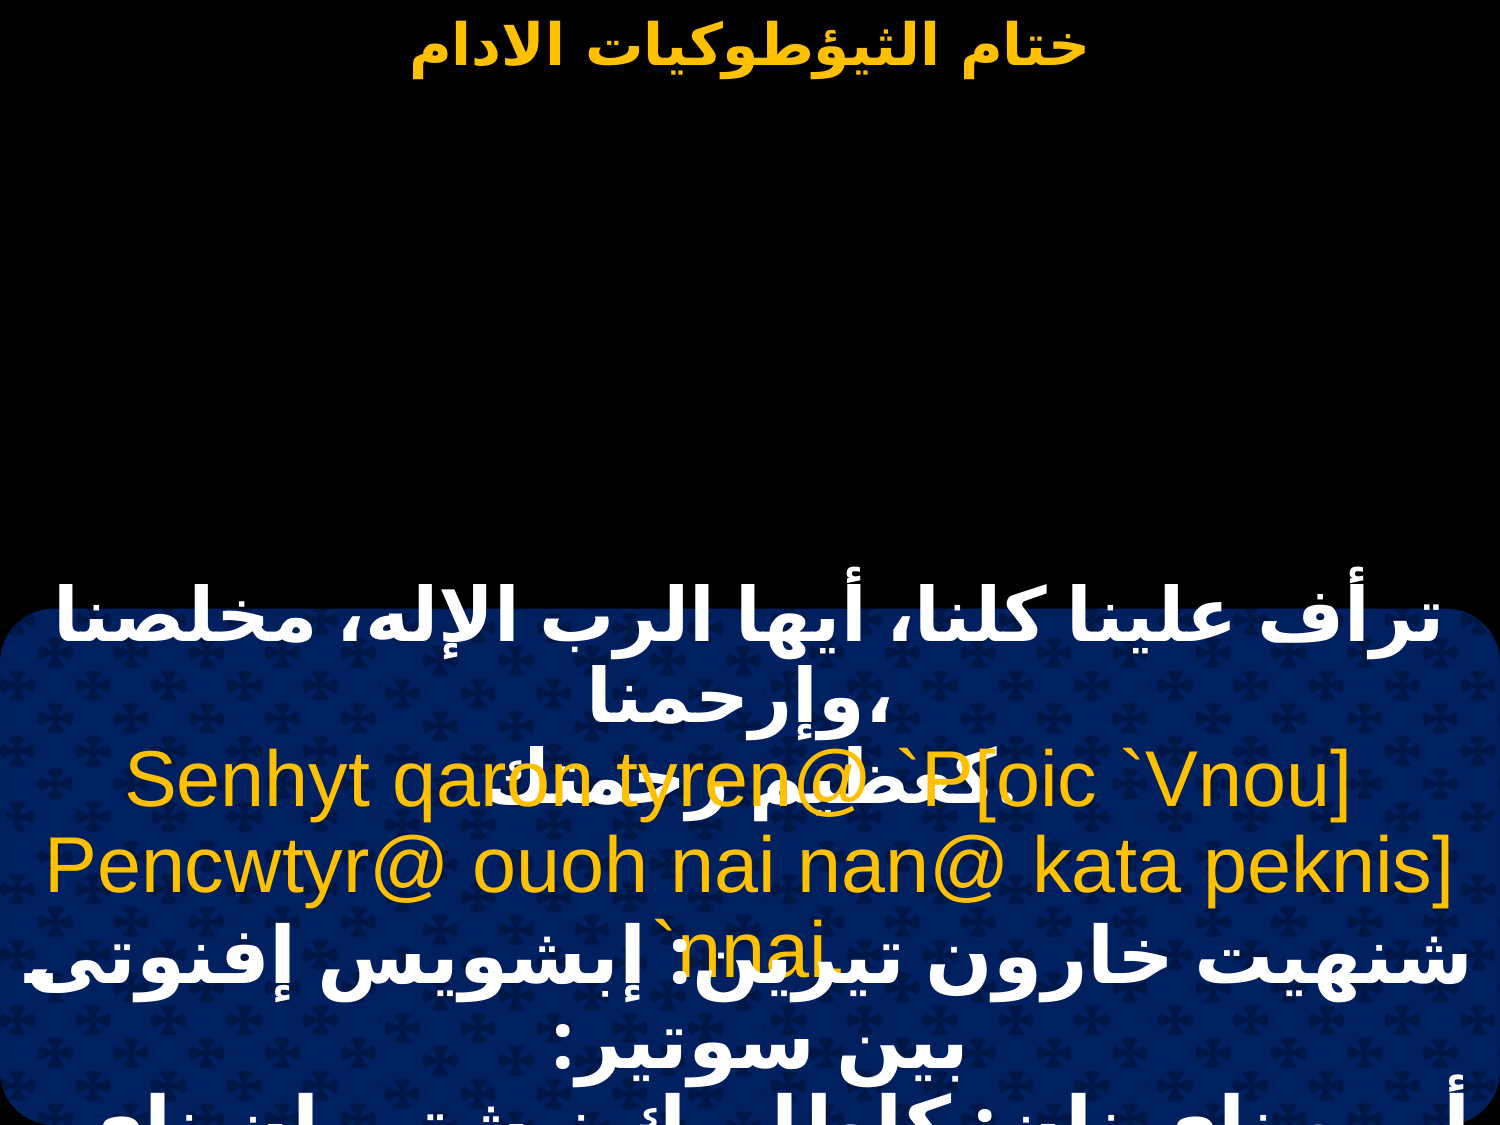

ترأف علينا كلنا، أيها الرب الإله، مخلصنا وإرحمنا،
كعظيم رحمتك.
Senhyt qaron tyren@ `P[oic `Vnou]
Pencwtyr@ ouoh nai nan@ kata peknis] `nnai.
شنهيت خارون تيرين: إبشويس إفنوتى بين سوتير:
أووه ناى نان: كاطا بيك نيشتى إن ناى.